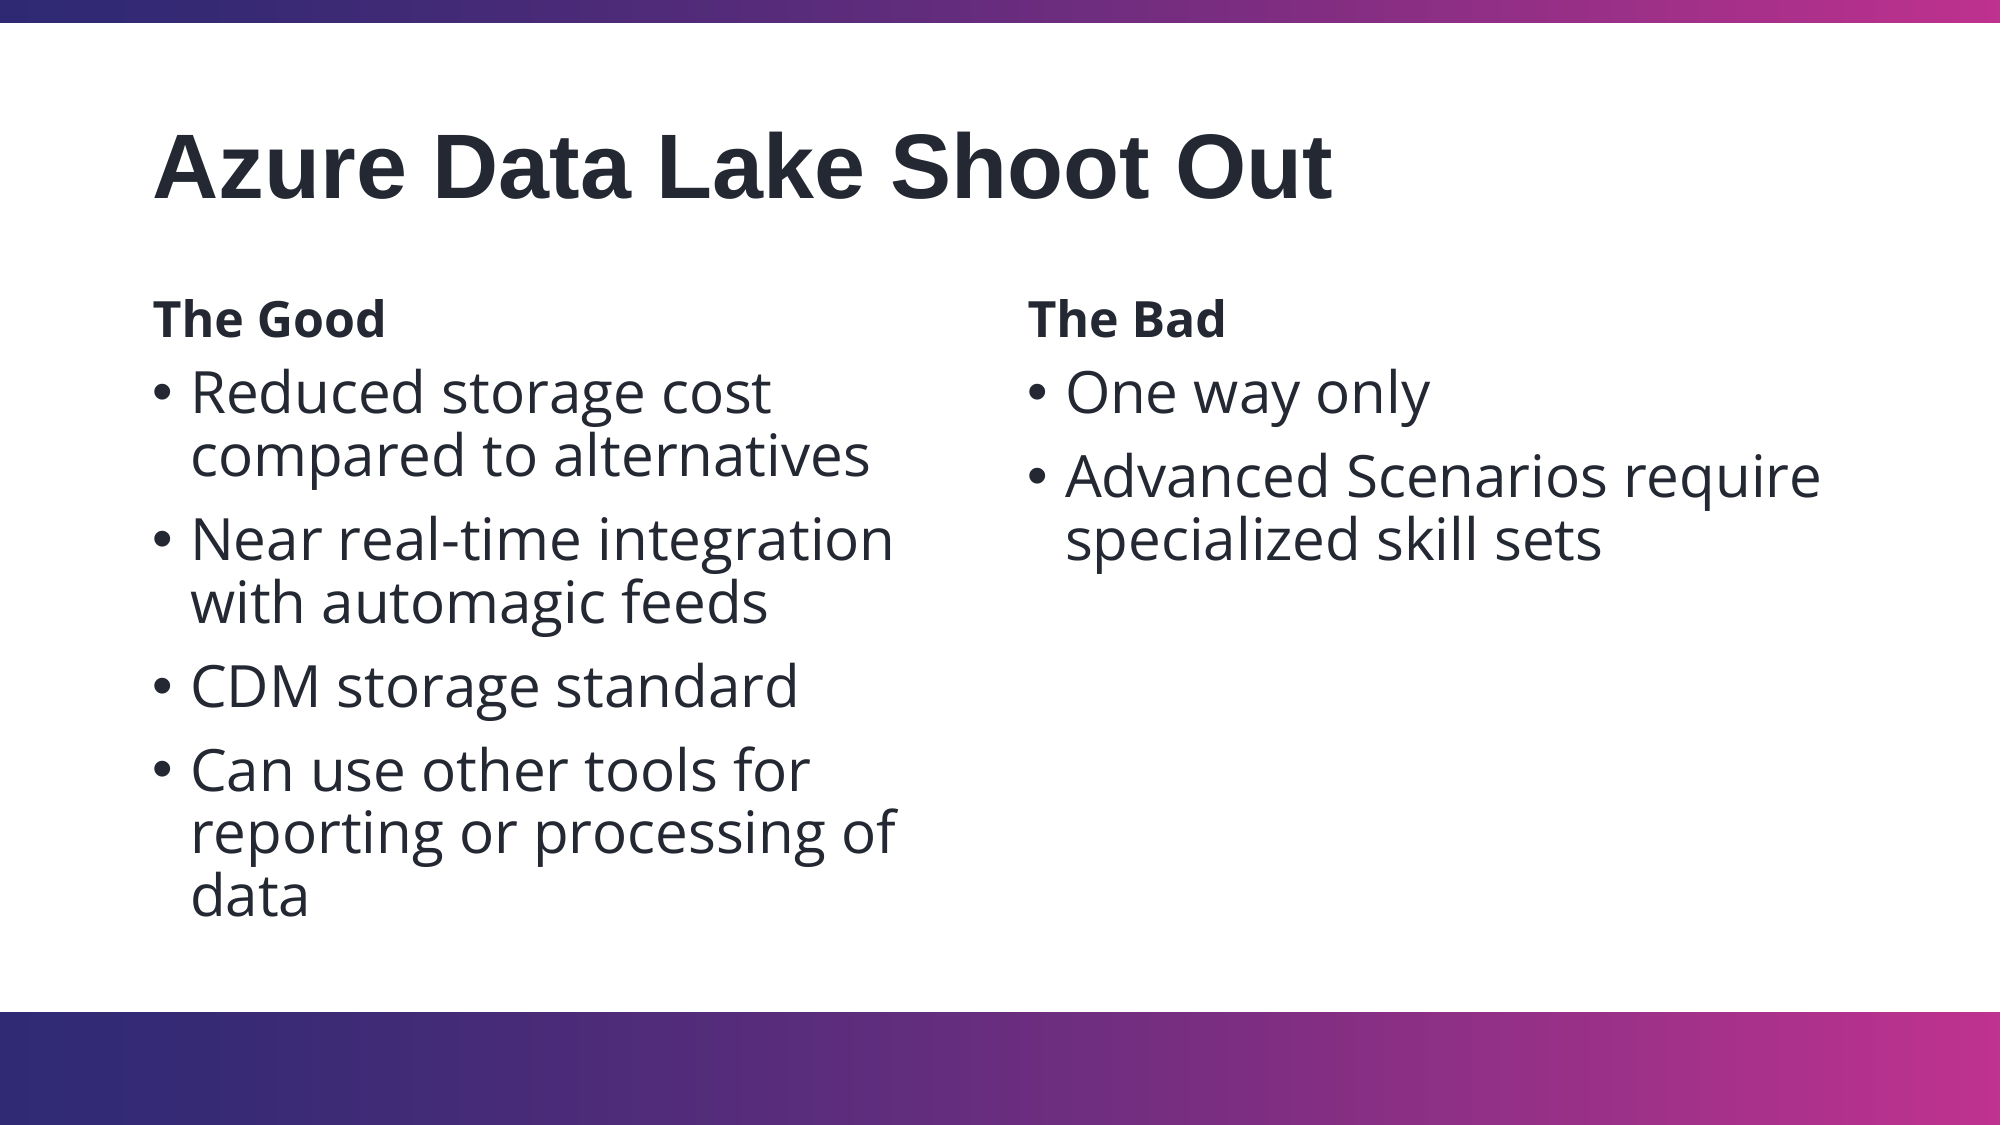

# Azure Data Lake Shoot Out
The Good
The Bad
Reduced storage cost compared to alternatives
Near real-time integration with automagic feeds
CDM storage standard
Can use other tools for reporting or processing of data
One way only
Advanced Scenarios require specialized skill sets